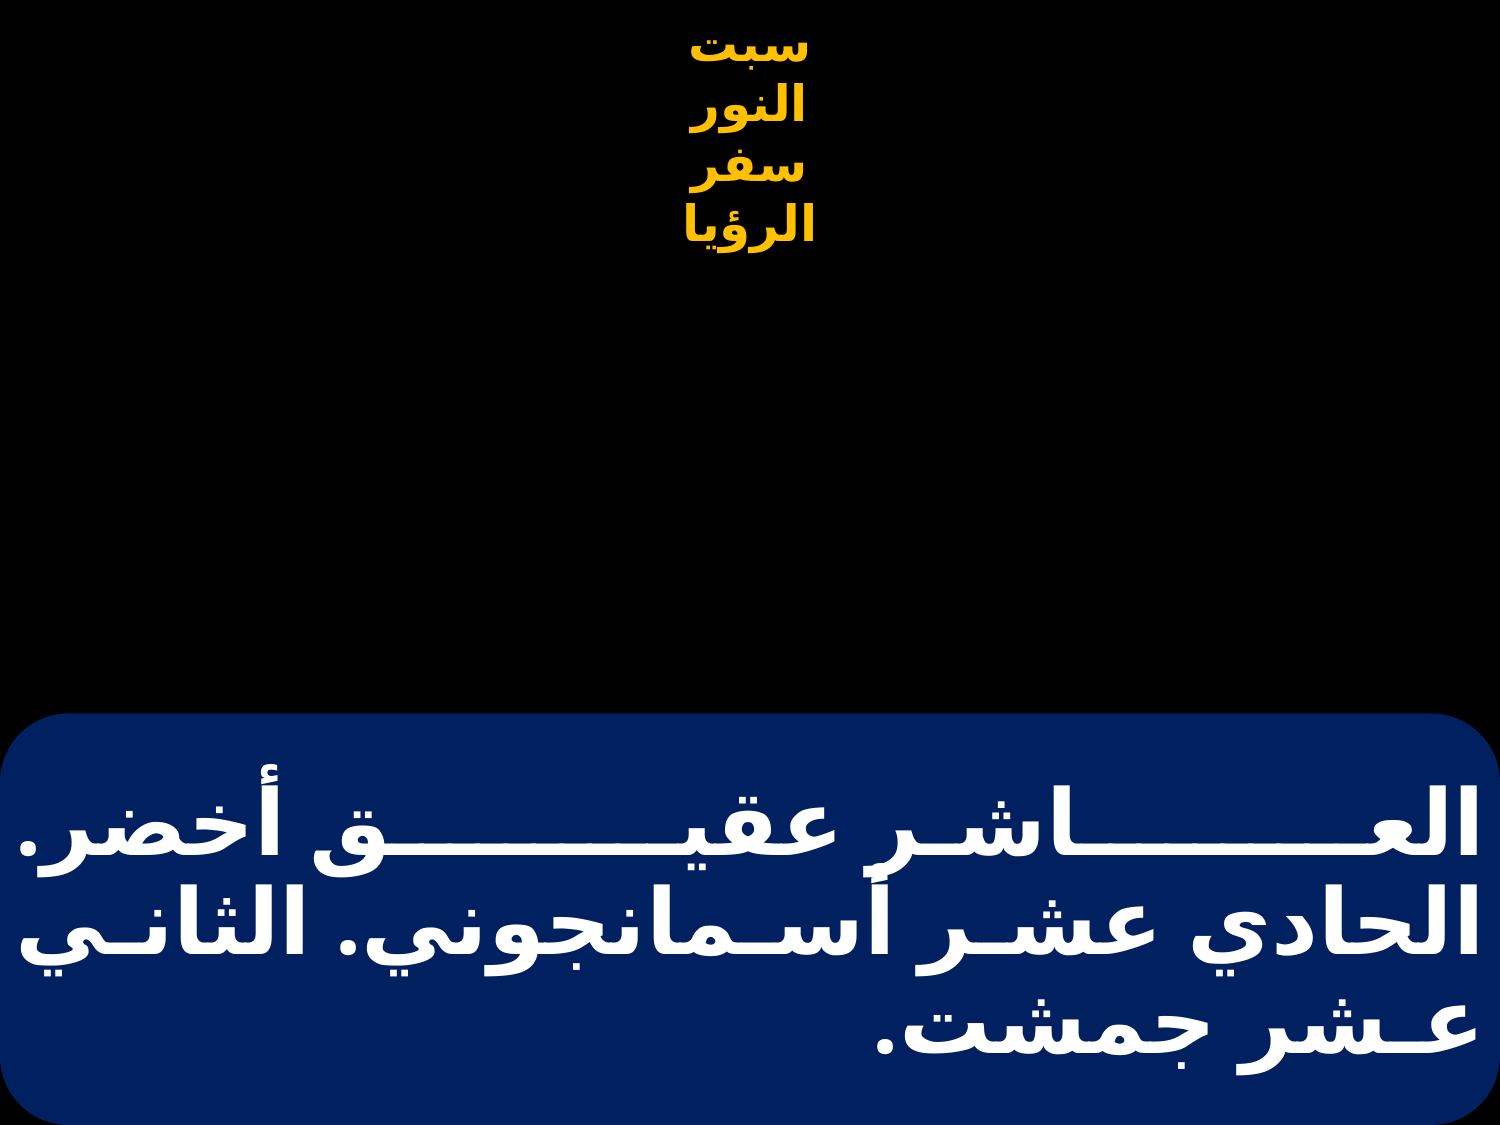

# العـاشـر عقيـق أخضر. الحادي عشر أسمانجوني. الثاني عـشر جمشت.